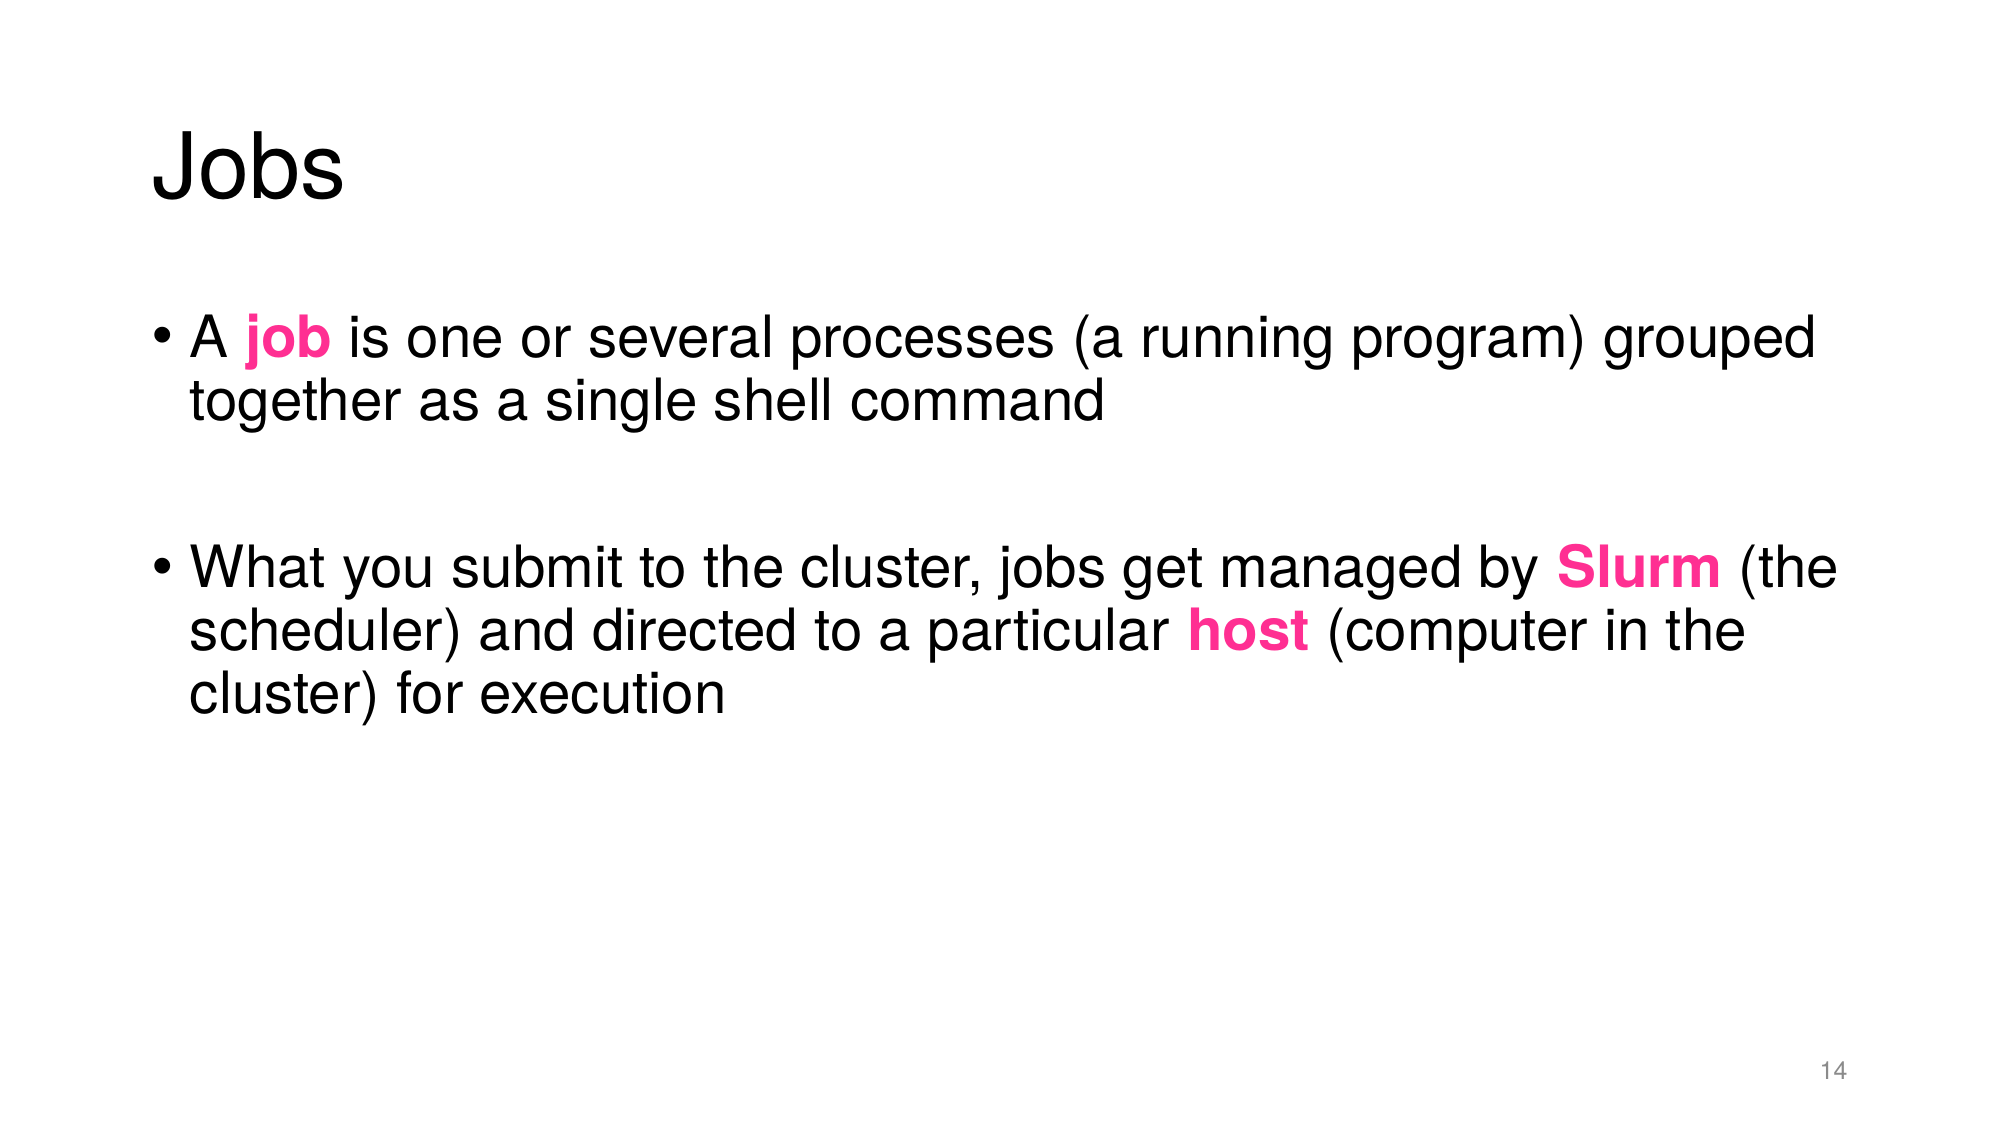

# Jobs
A job is one or several processes (a running program) grouped together as a single shell command

What you submit to the cluster, jobs get managed by Slurm (the scheduler) and directed to a particular host (computer in the cluster) for execution
14